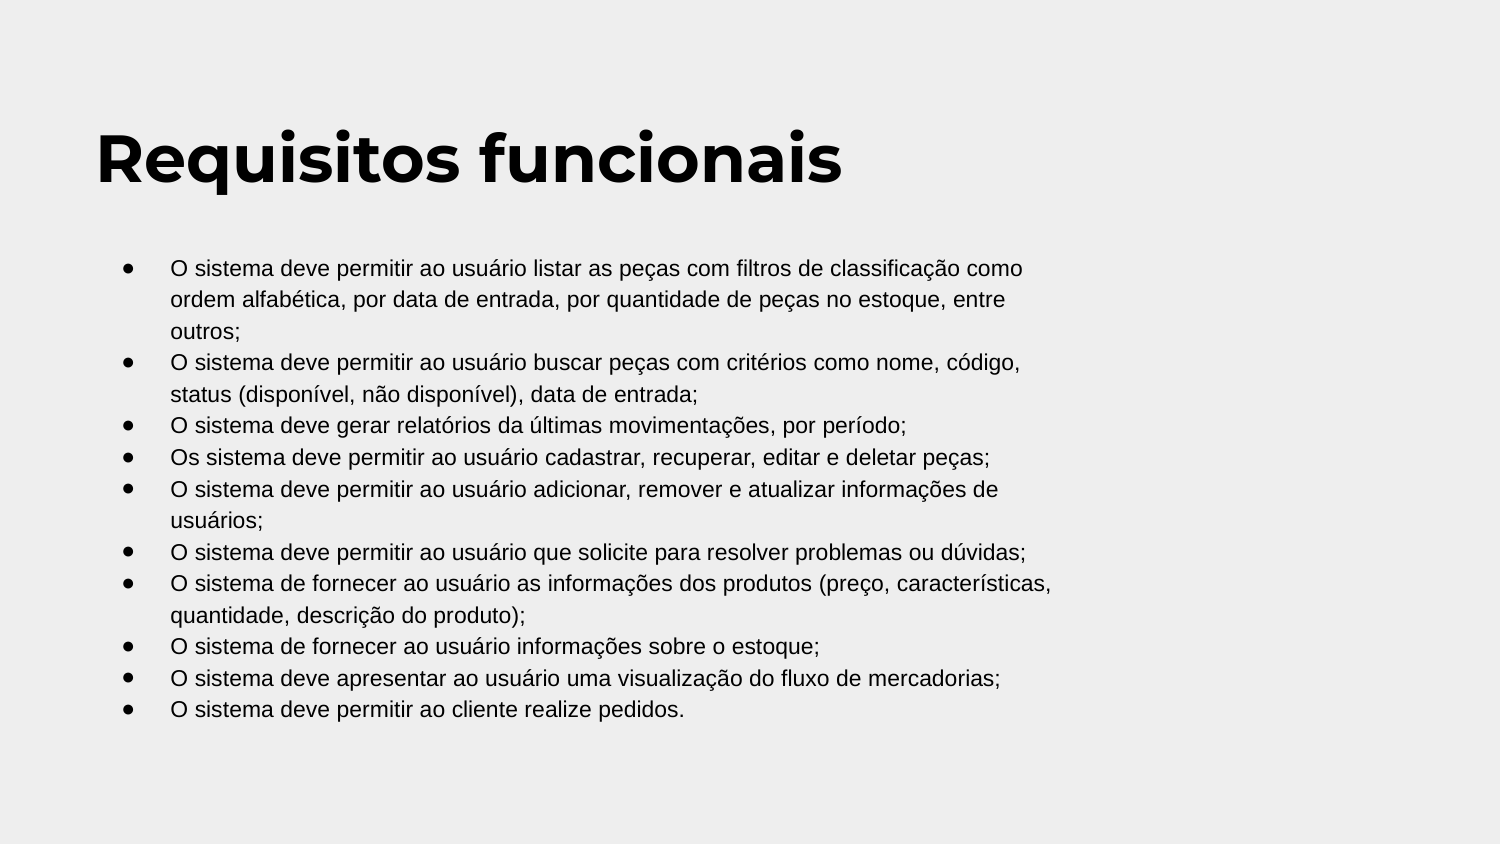

# Requisitos funcionais
O sistema deve permitir ao usuário listar as peças com filtros de classificação como ordem alfabética, por data de entrada, por quantidade de peças no estoque, entre outros;
O sistema deve permitir ao usuário buscar peças com critérios como nome, código, status (disponível, não disponível), data de entrada;
O sistema deve gerar relatórios da últimas movimentações, por período;
Os sistema deve permitir ao usuário cadastrar, recuperar, editar e deletar peças;
O sistema deve permitir ao usuário adicionar, remover e atualizar informações de usuários;
O sistema deve permitir ao usuário que solicite para resolver problemas ou dúvidas;
O sistema de fornecer ao usuário as informações dos produtos (preço, características, quantidade, descrição do produto);
O sistema de fornecer ao usuário informações sobre o estoque;
O sistema deve apresentar ao usuário uma visualização do fluxo de mercadorias;
O sistema deve permitir ao cliente realize pedidos.